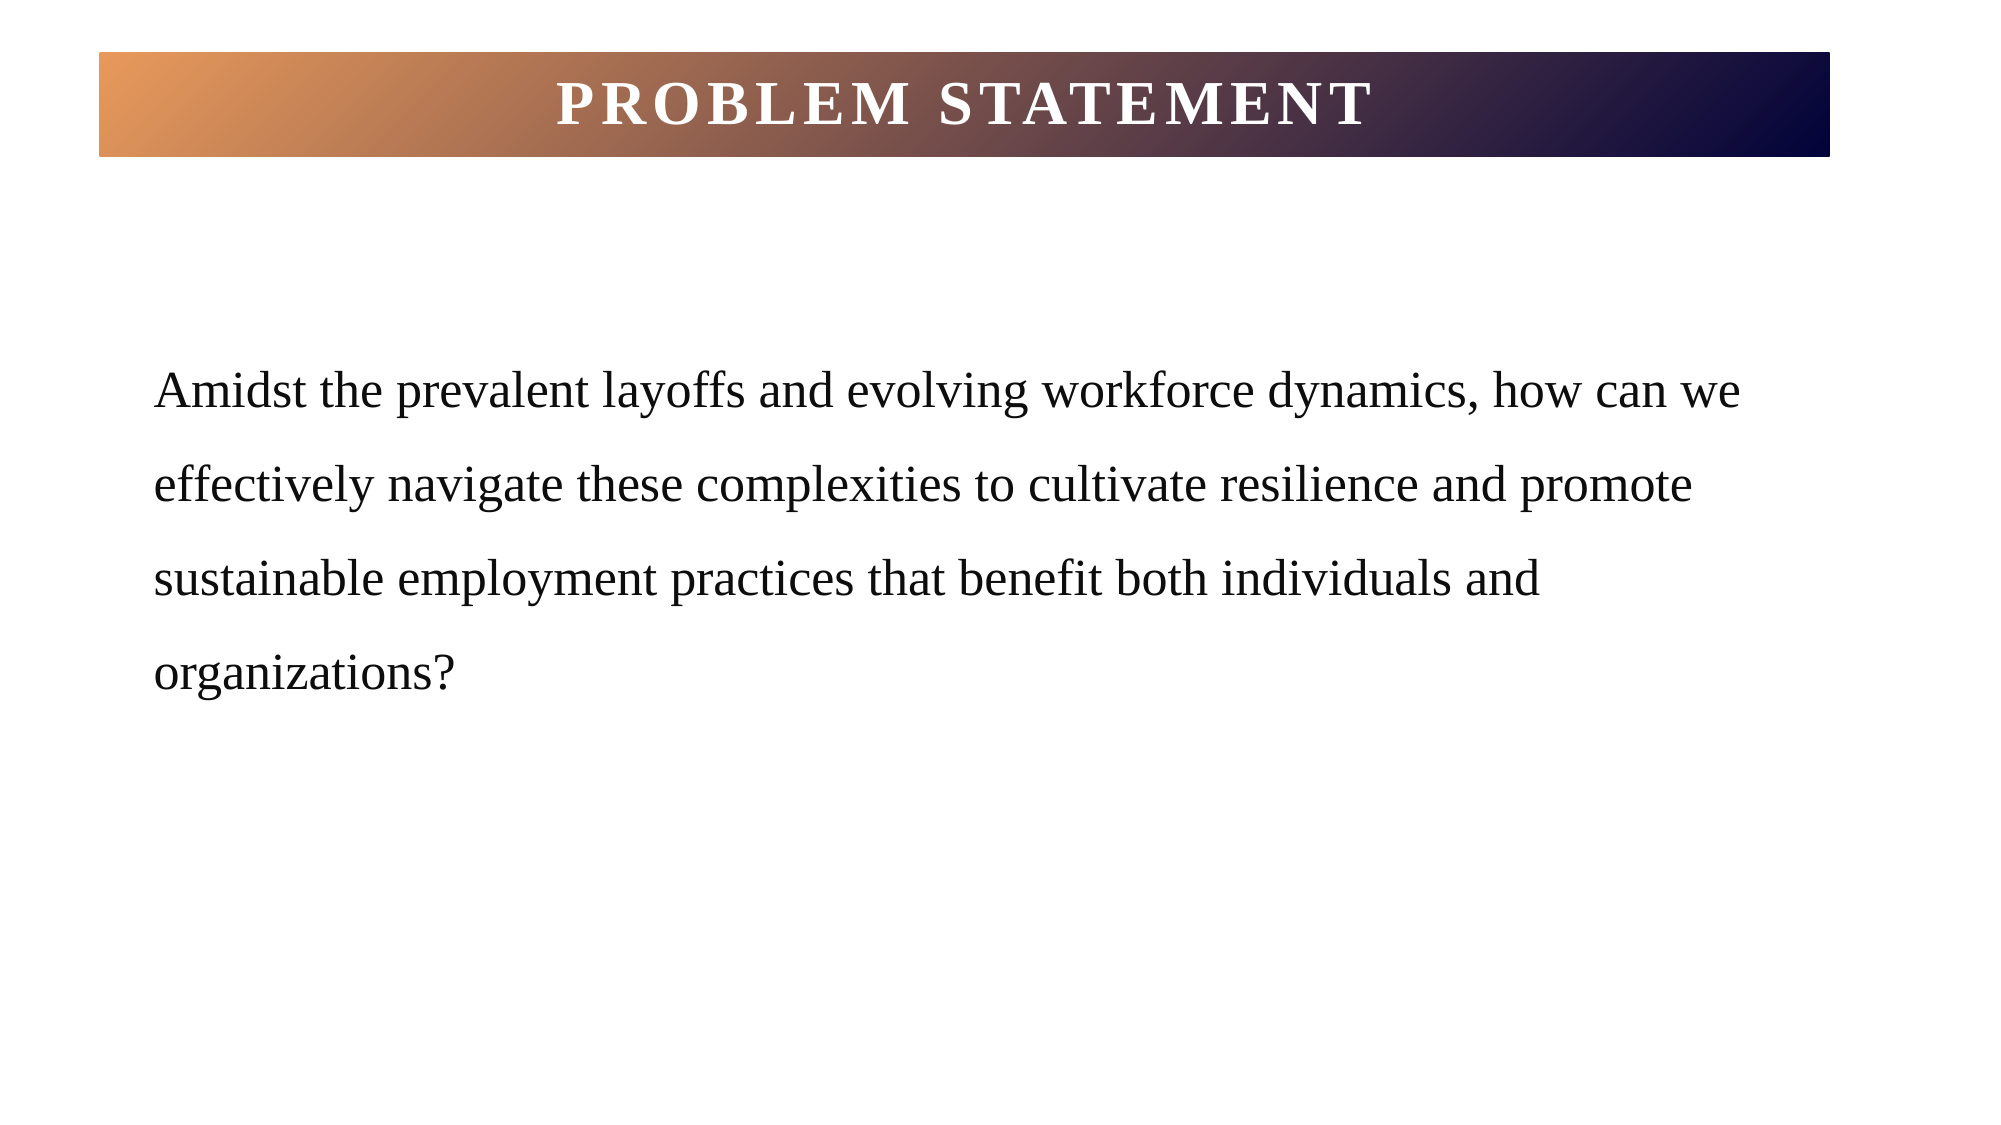

Problem Statement
Amidst the prevalent layoffs and evolving workforce dynamics, how can we effectively navigate these complexities to cultivate resilience and promote sustainable employment practices that benefit both individuals and organizations?